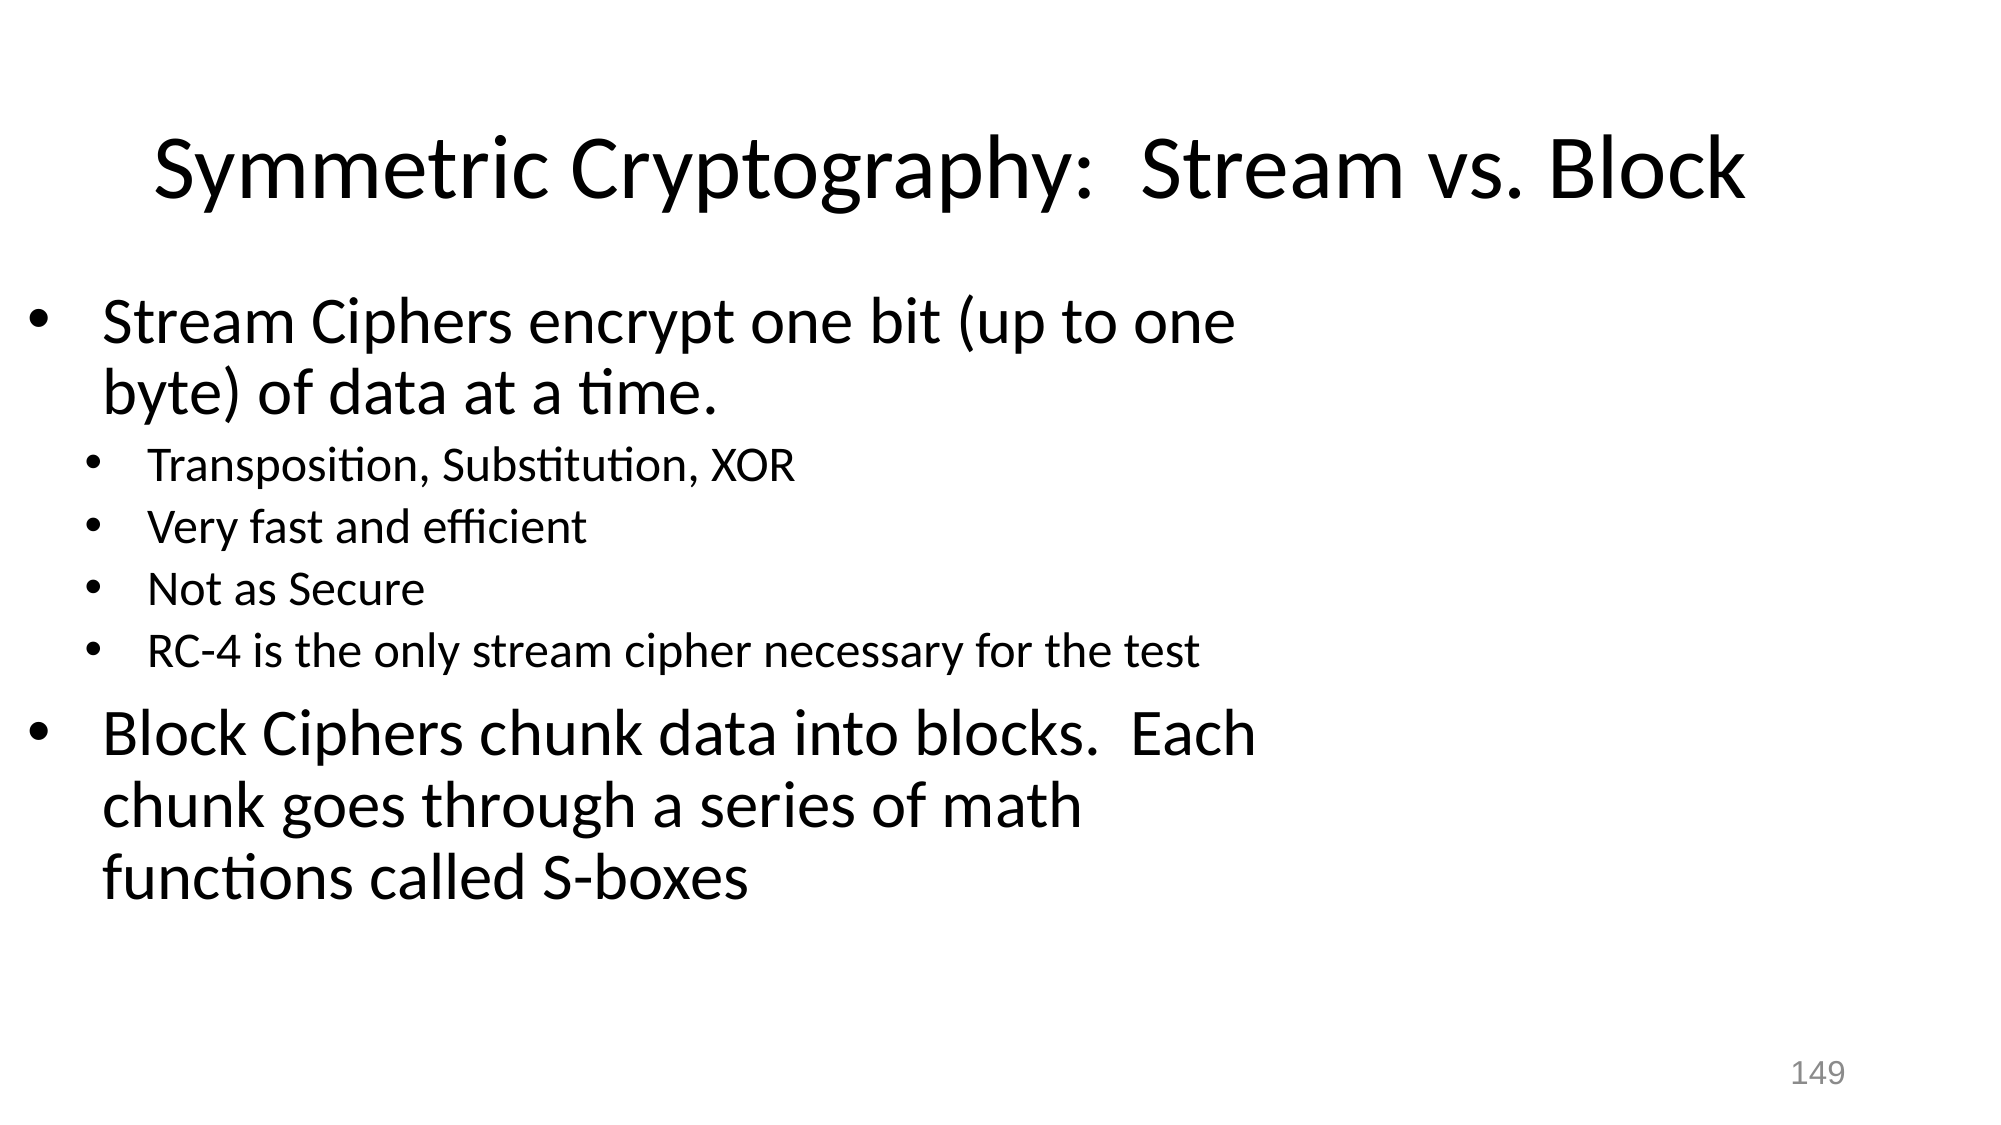

# Symmetric Cryptography:  Stream vs. Block
Stream Ciphers encrypt one bit (up to one byte) of data at a time.
Transposition, Substitution, XOR
Very fast and efficient
Not as Secure
RC-4 is the only stream cipher necessary for the test
Block Ciphers chunk data into blocks.  Each chunk goes through a series of math functions called S-boxes

149